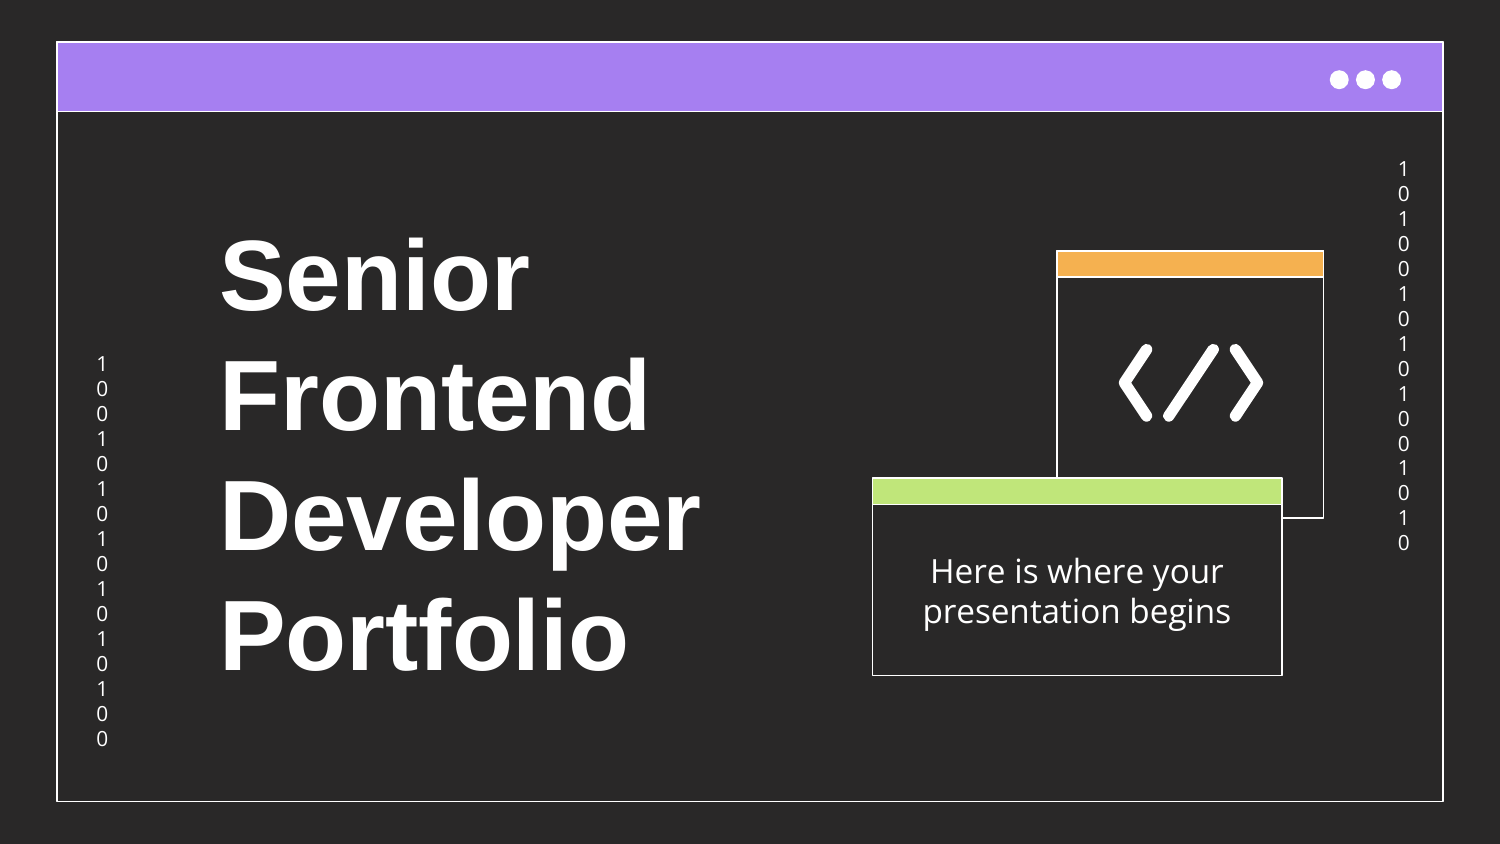

# Senior Frontend Developer Portfolio

Here is where your presentation begins